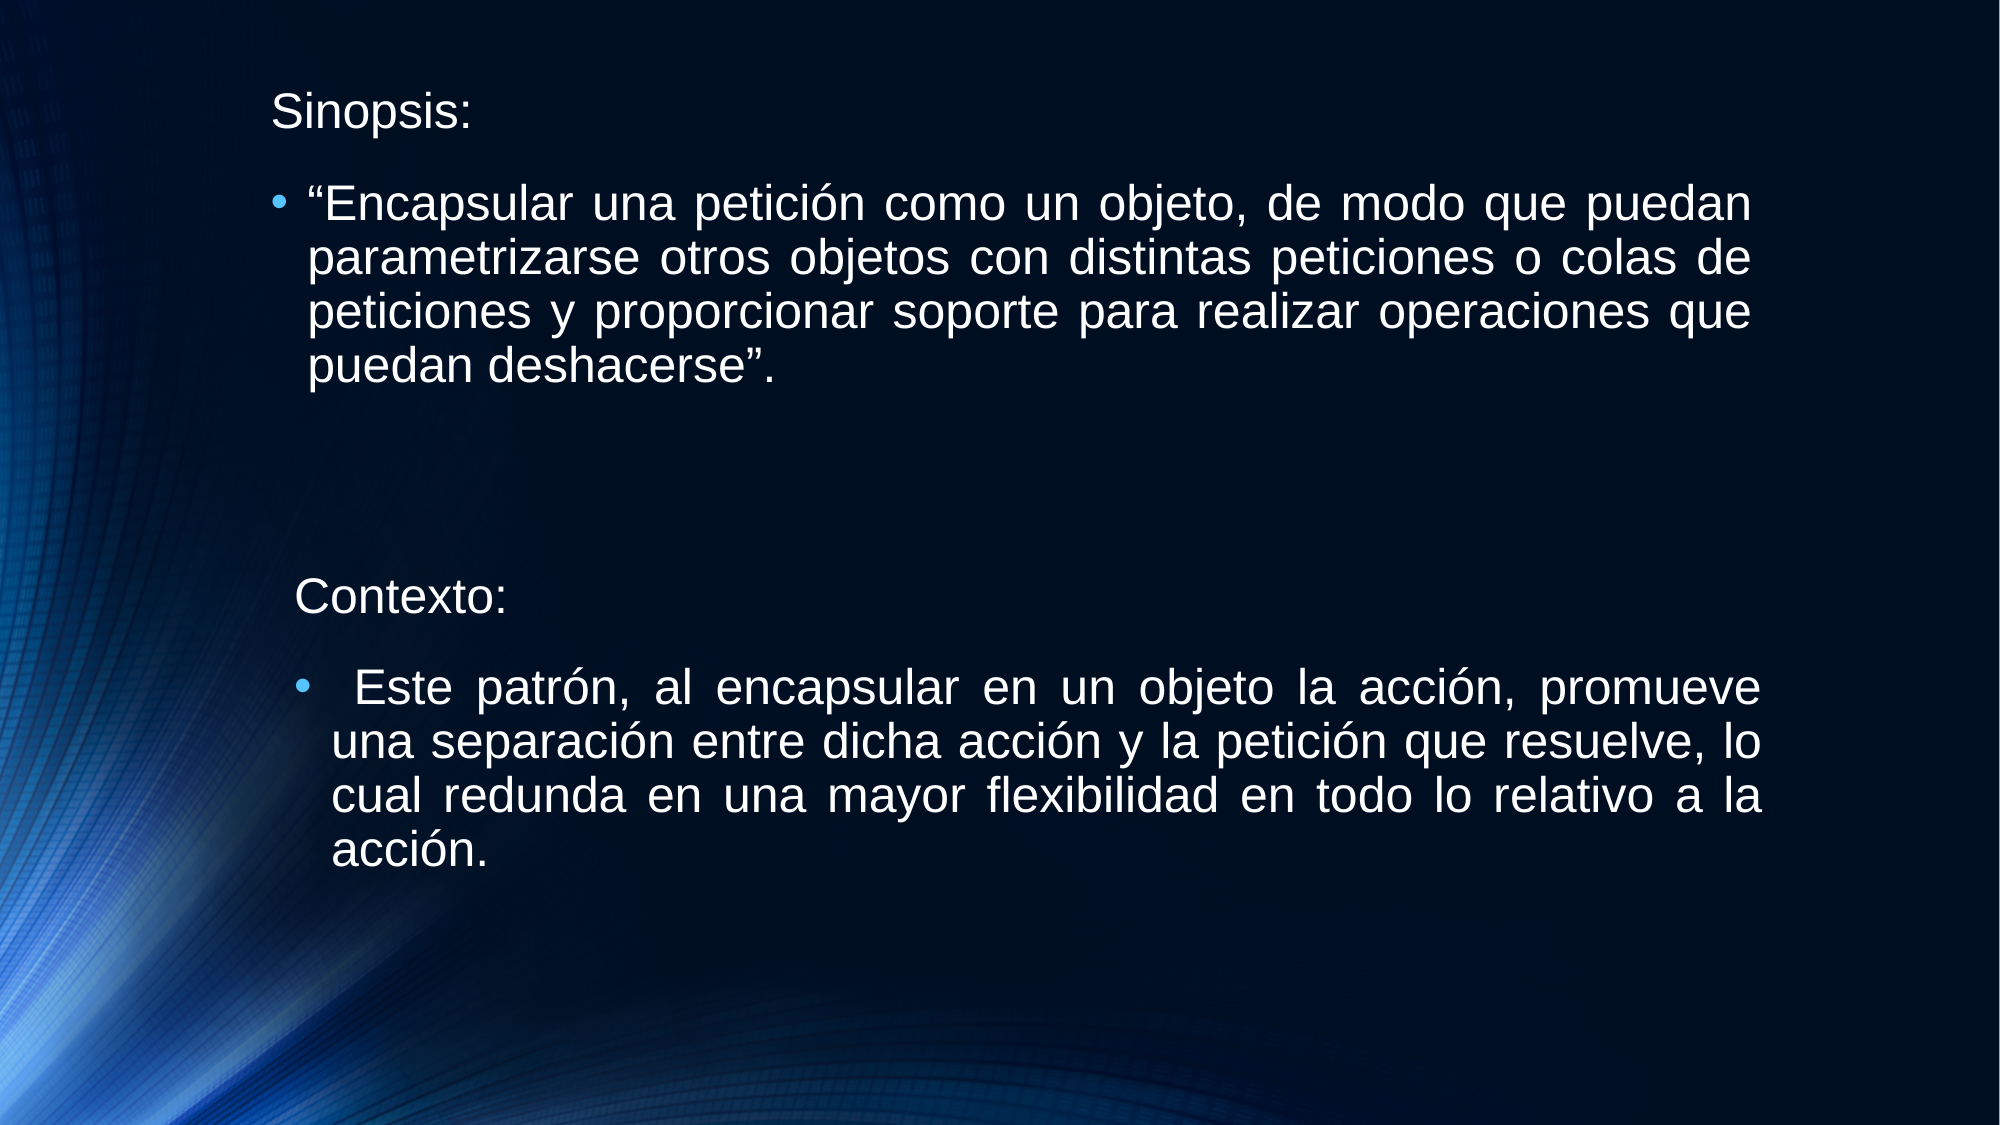

Sinopsis:
“Encapsular una petición como un objeto, de modo que puedan parametrizarse otros objetos con distintas peticiones o colas de peticiones y proporcionar soporte para realizar operaciones que puedan deshacerse”.
Contexto:
 Este patrón, al encapsular en un objeto la acción, promueve una separación entre dicha acción y la petición que resuelve, lo cual redunda en una mayor flexibilidad en todo lo relativo a la acción.